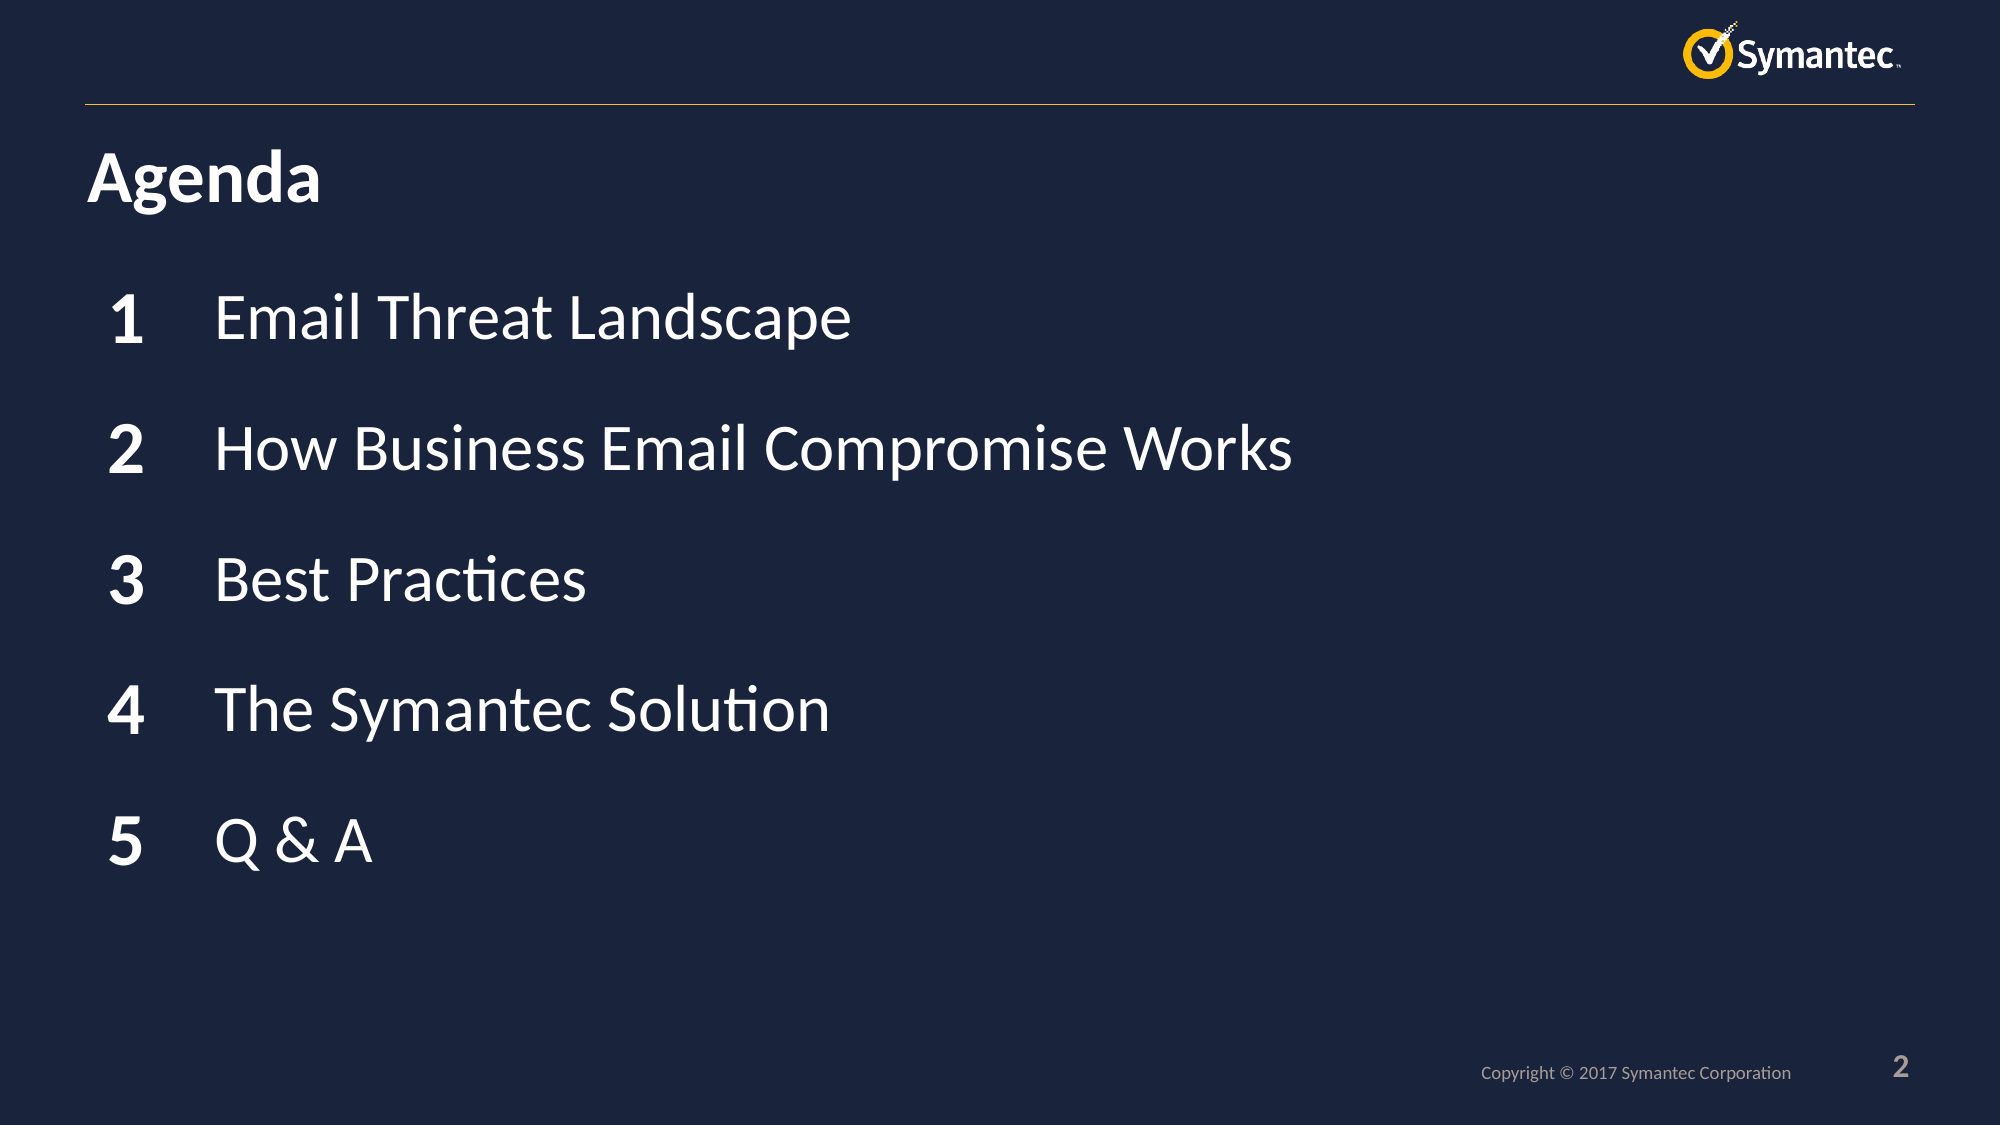

# Agenda
1
Email Threat Landscape
2
How Business Email Compromise Works
3
Best Practices
4
The Symantec Solution
5
Q & A